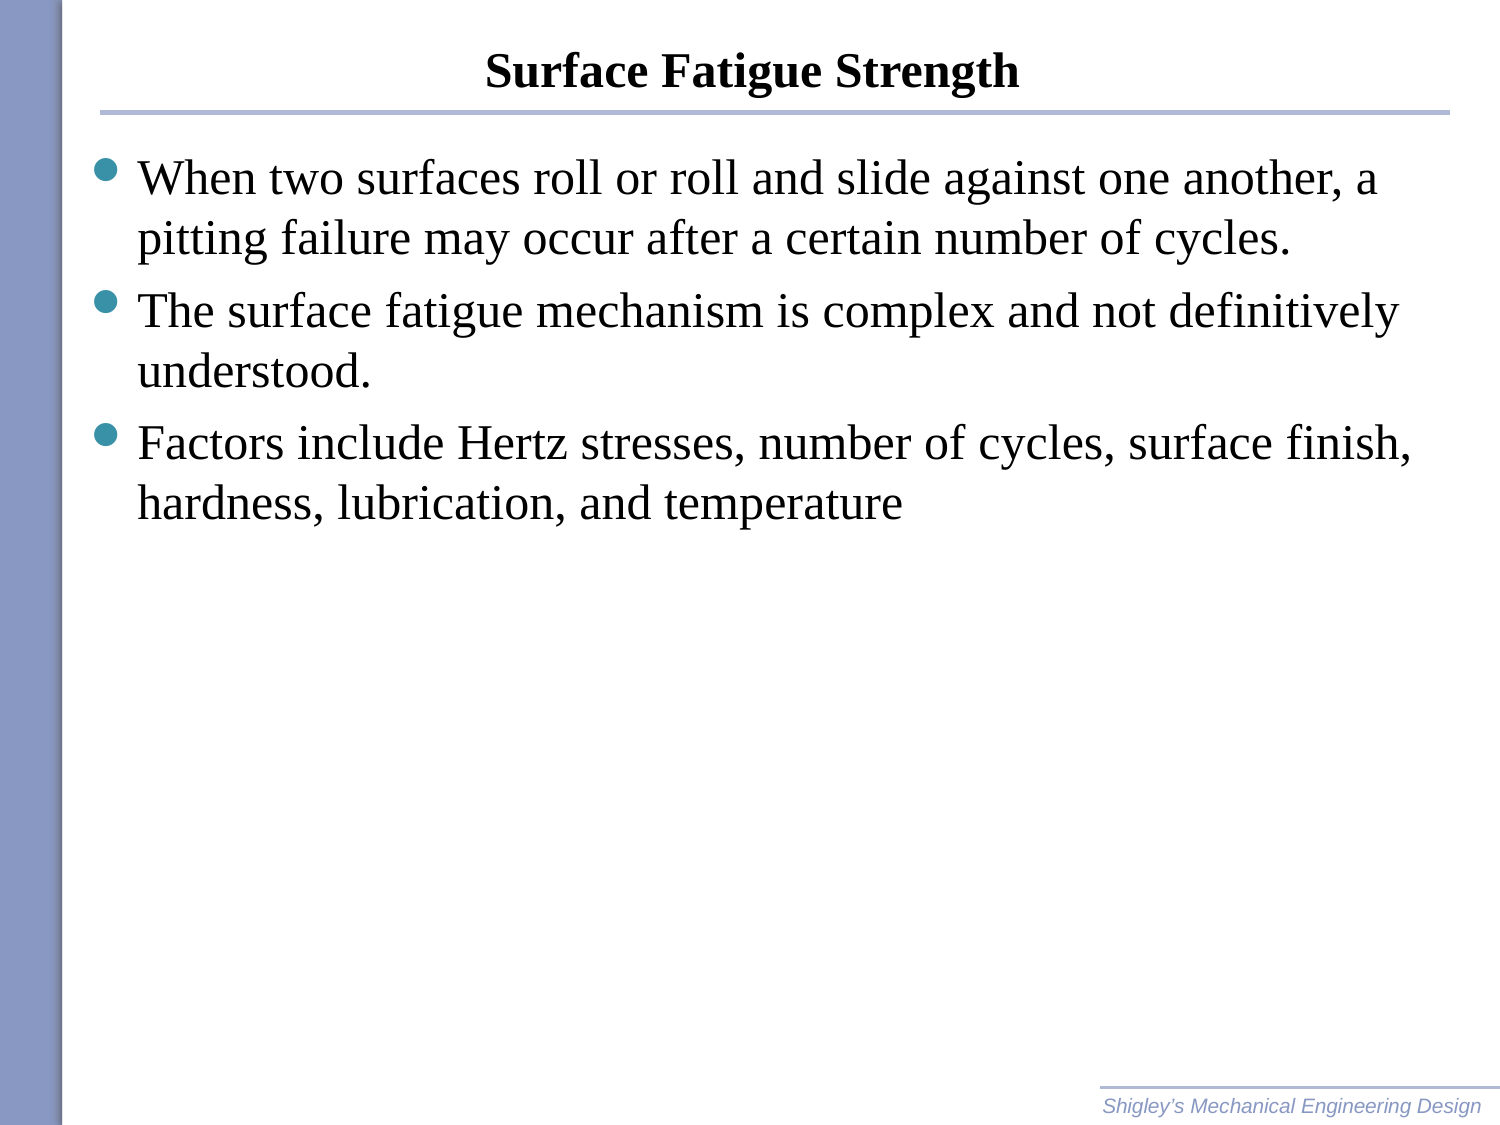

# Surface Fatigue Strength
When two surfaces roll or roll and slide against one another, a pitting failure may occur after a certain number of cycles.
The surface fatigue mechanism is complex and not definitively understood.
Factors include Hertz stresses, number of cycles, surface finish, hardness, lubrication, and temperature

Shigley’s Mechanical Engineering Design